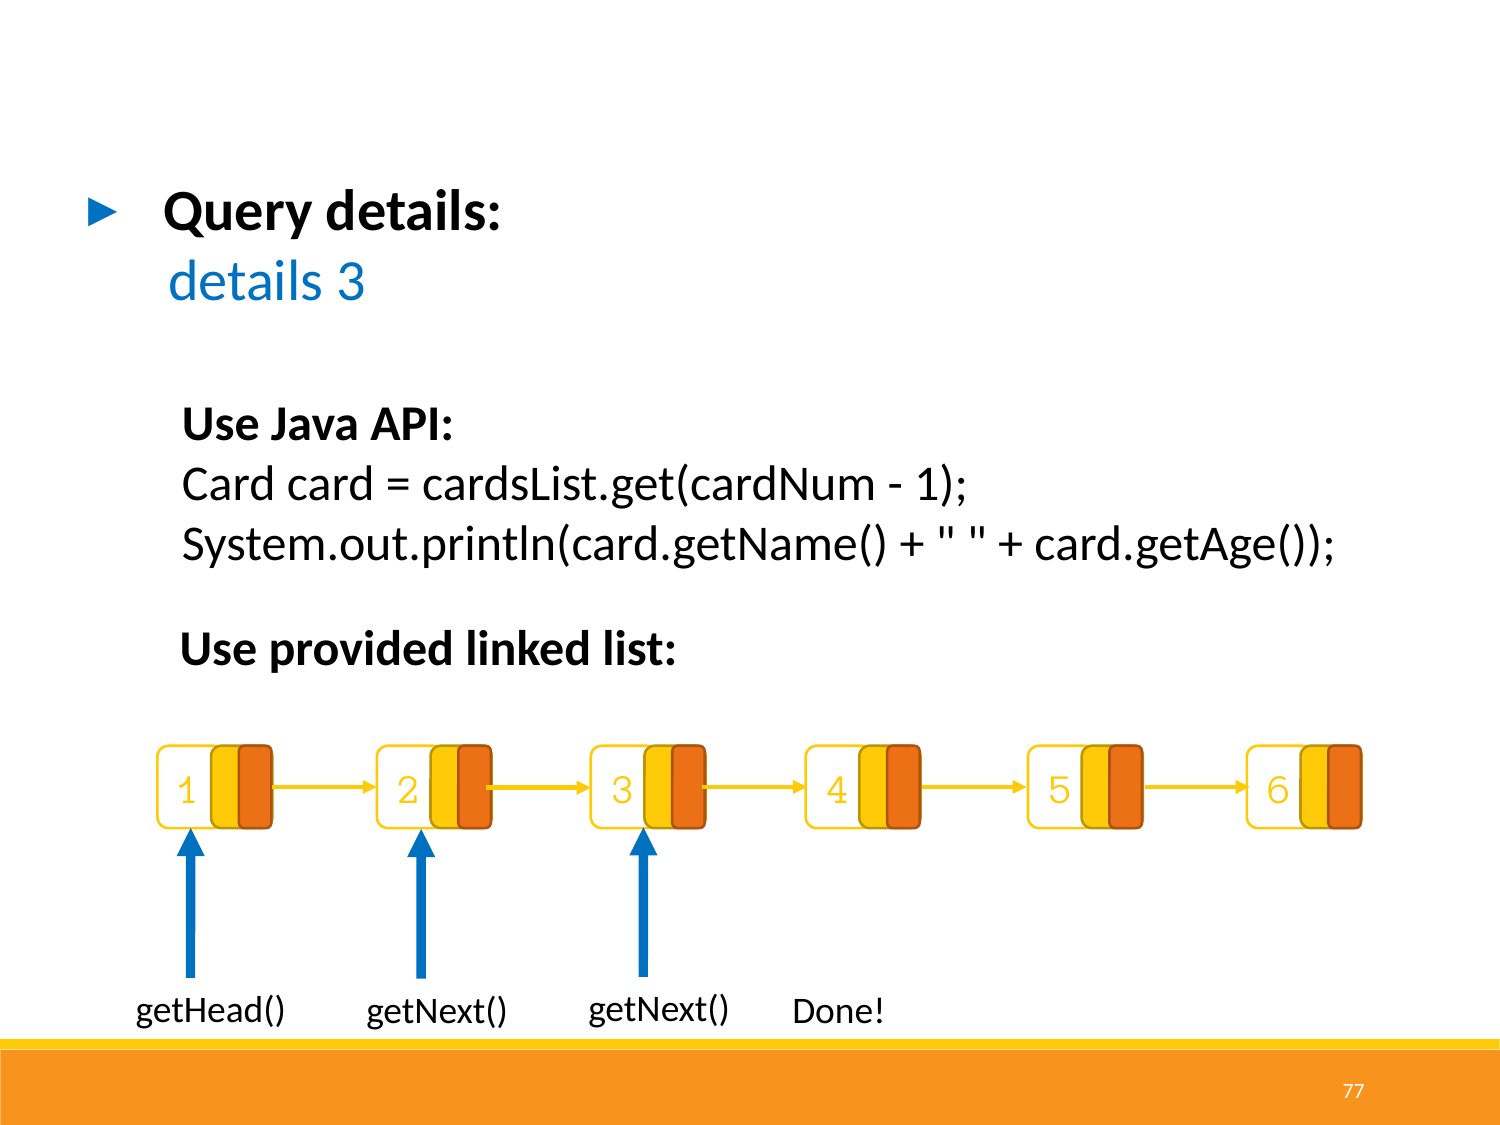

Query details:
      details 3
Use Java API:
Card card = cardsList.get(cardNum - 1);
System.out.println(card.getName() + " " + card.getAge());
Use provided linked list:
6

2

4

5

1

3

getNext()
getHead()
getNext()
Done!
77